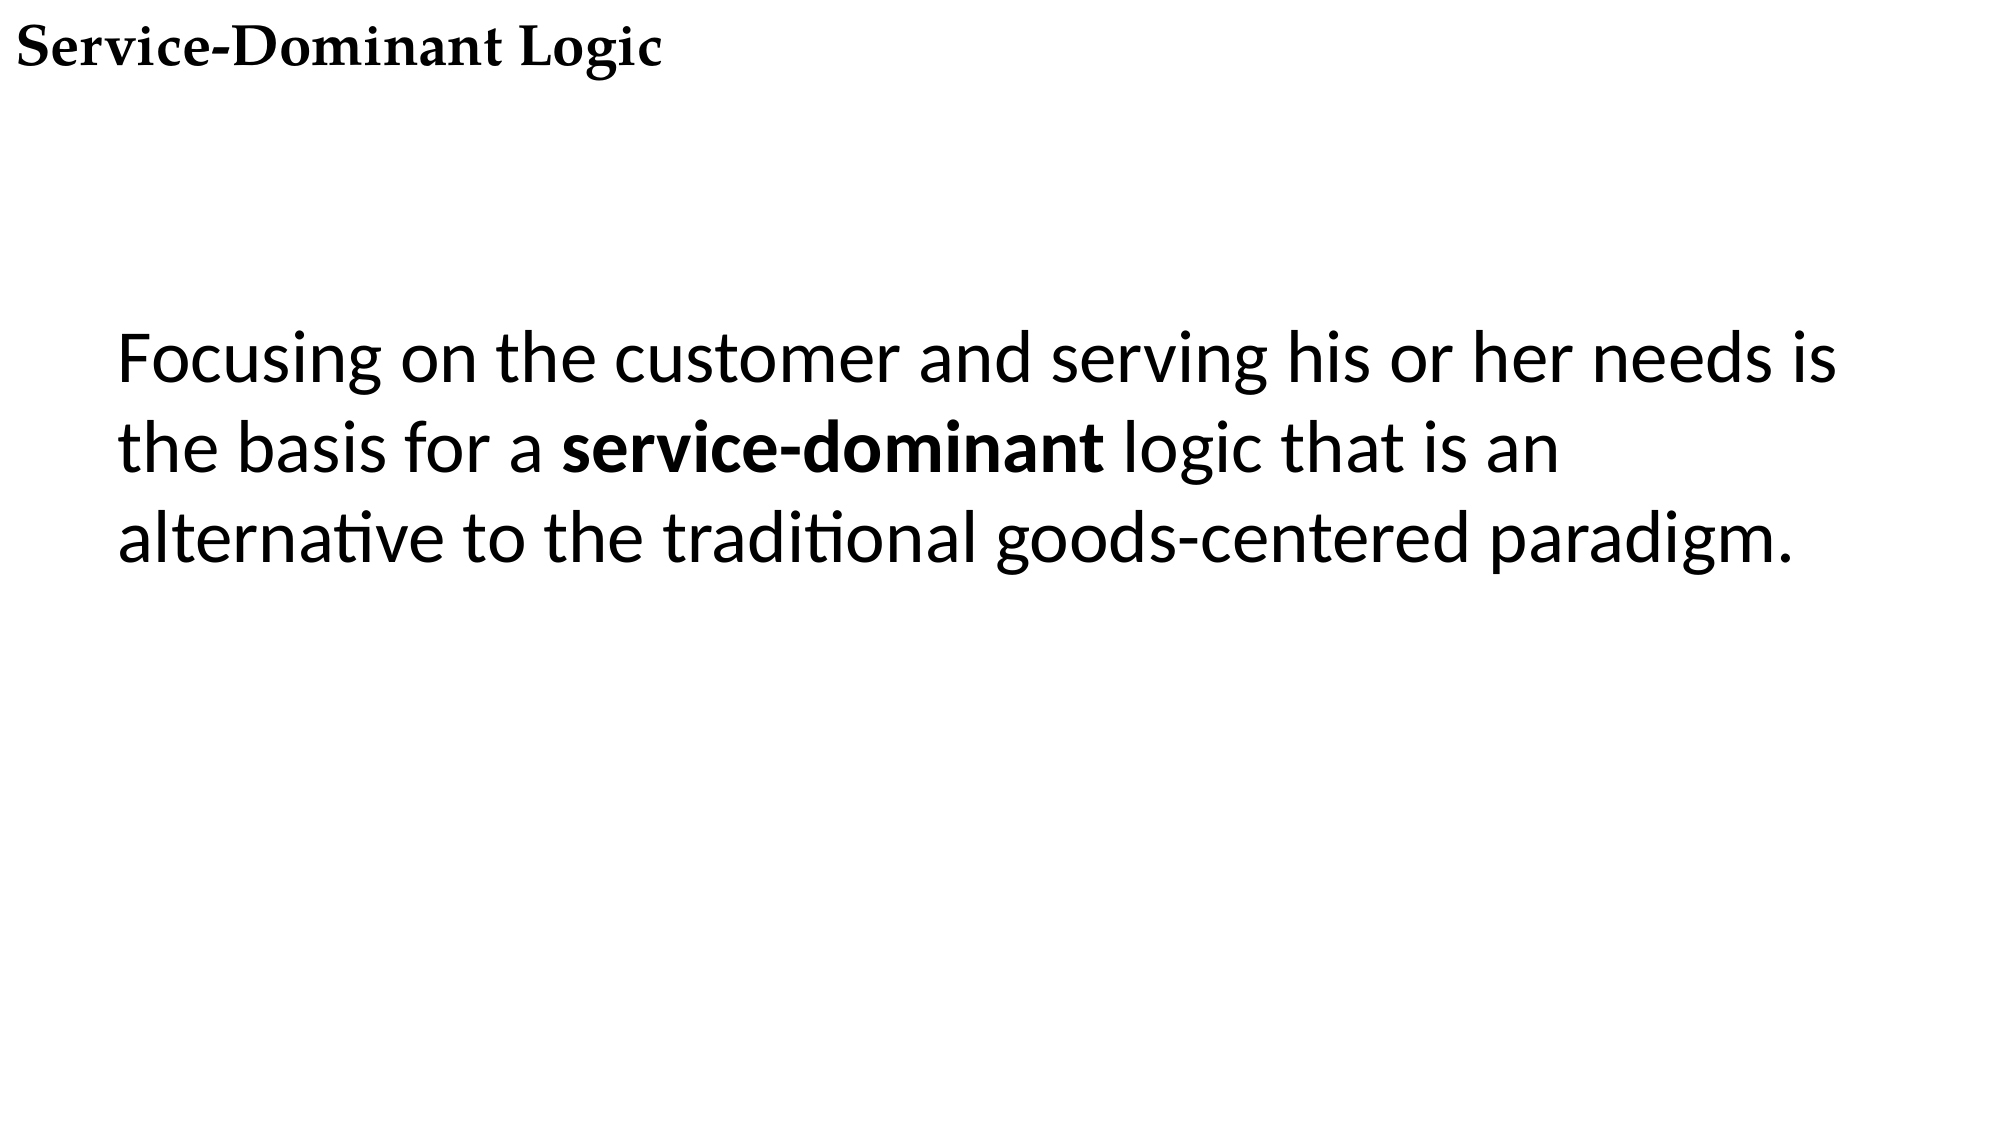

Service-Dominant Logic
Focusing on the customer and serving his or her needs is the basis for a service-dominant logic that is an alternative to the traditional goods-centered paradigm.